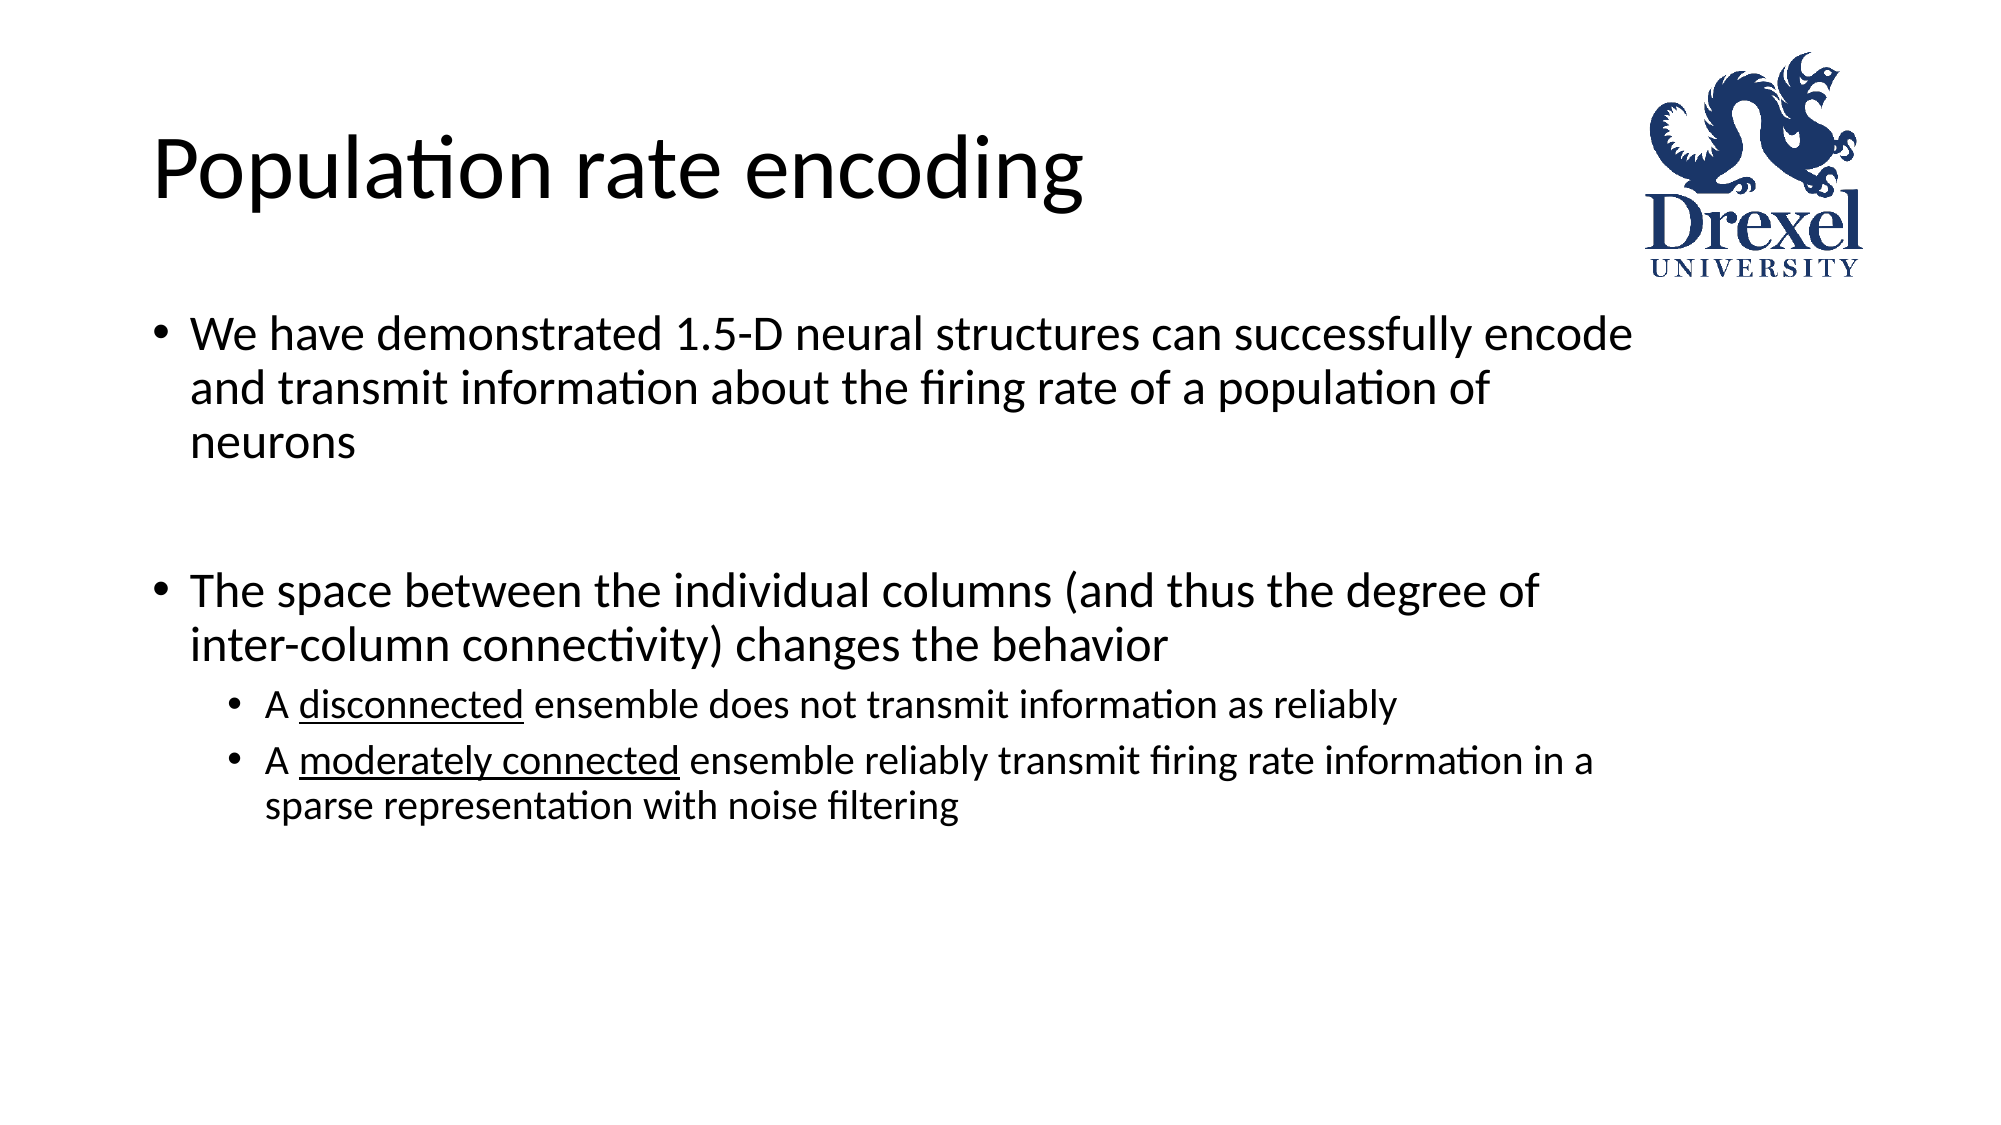

# Population rate encoding
We have demonstrated 1.5-D neural structures can successfully encode and transmit information about the firing rate of a population of neurons

The space between the individual columns (and thus the degree of inter-column connectivity) changes the behavior
A disconnected ensemble does not transmit information as reliably
A moderately connected ensemble reliably transmit firing rate information in a sparse representation with noise filtering